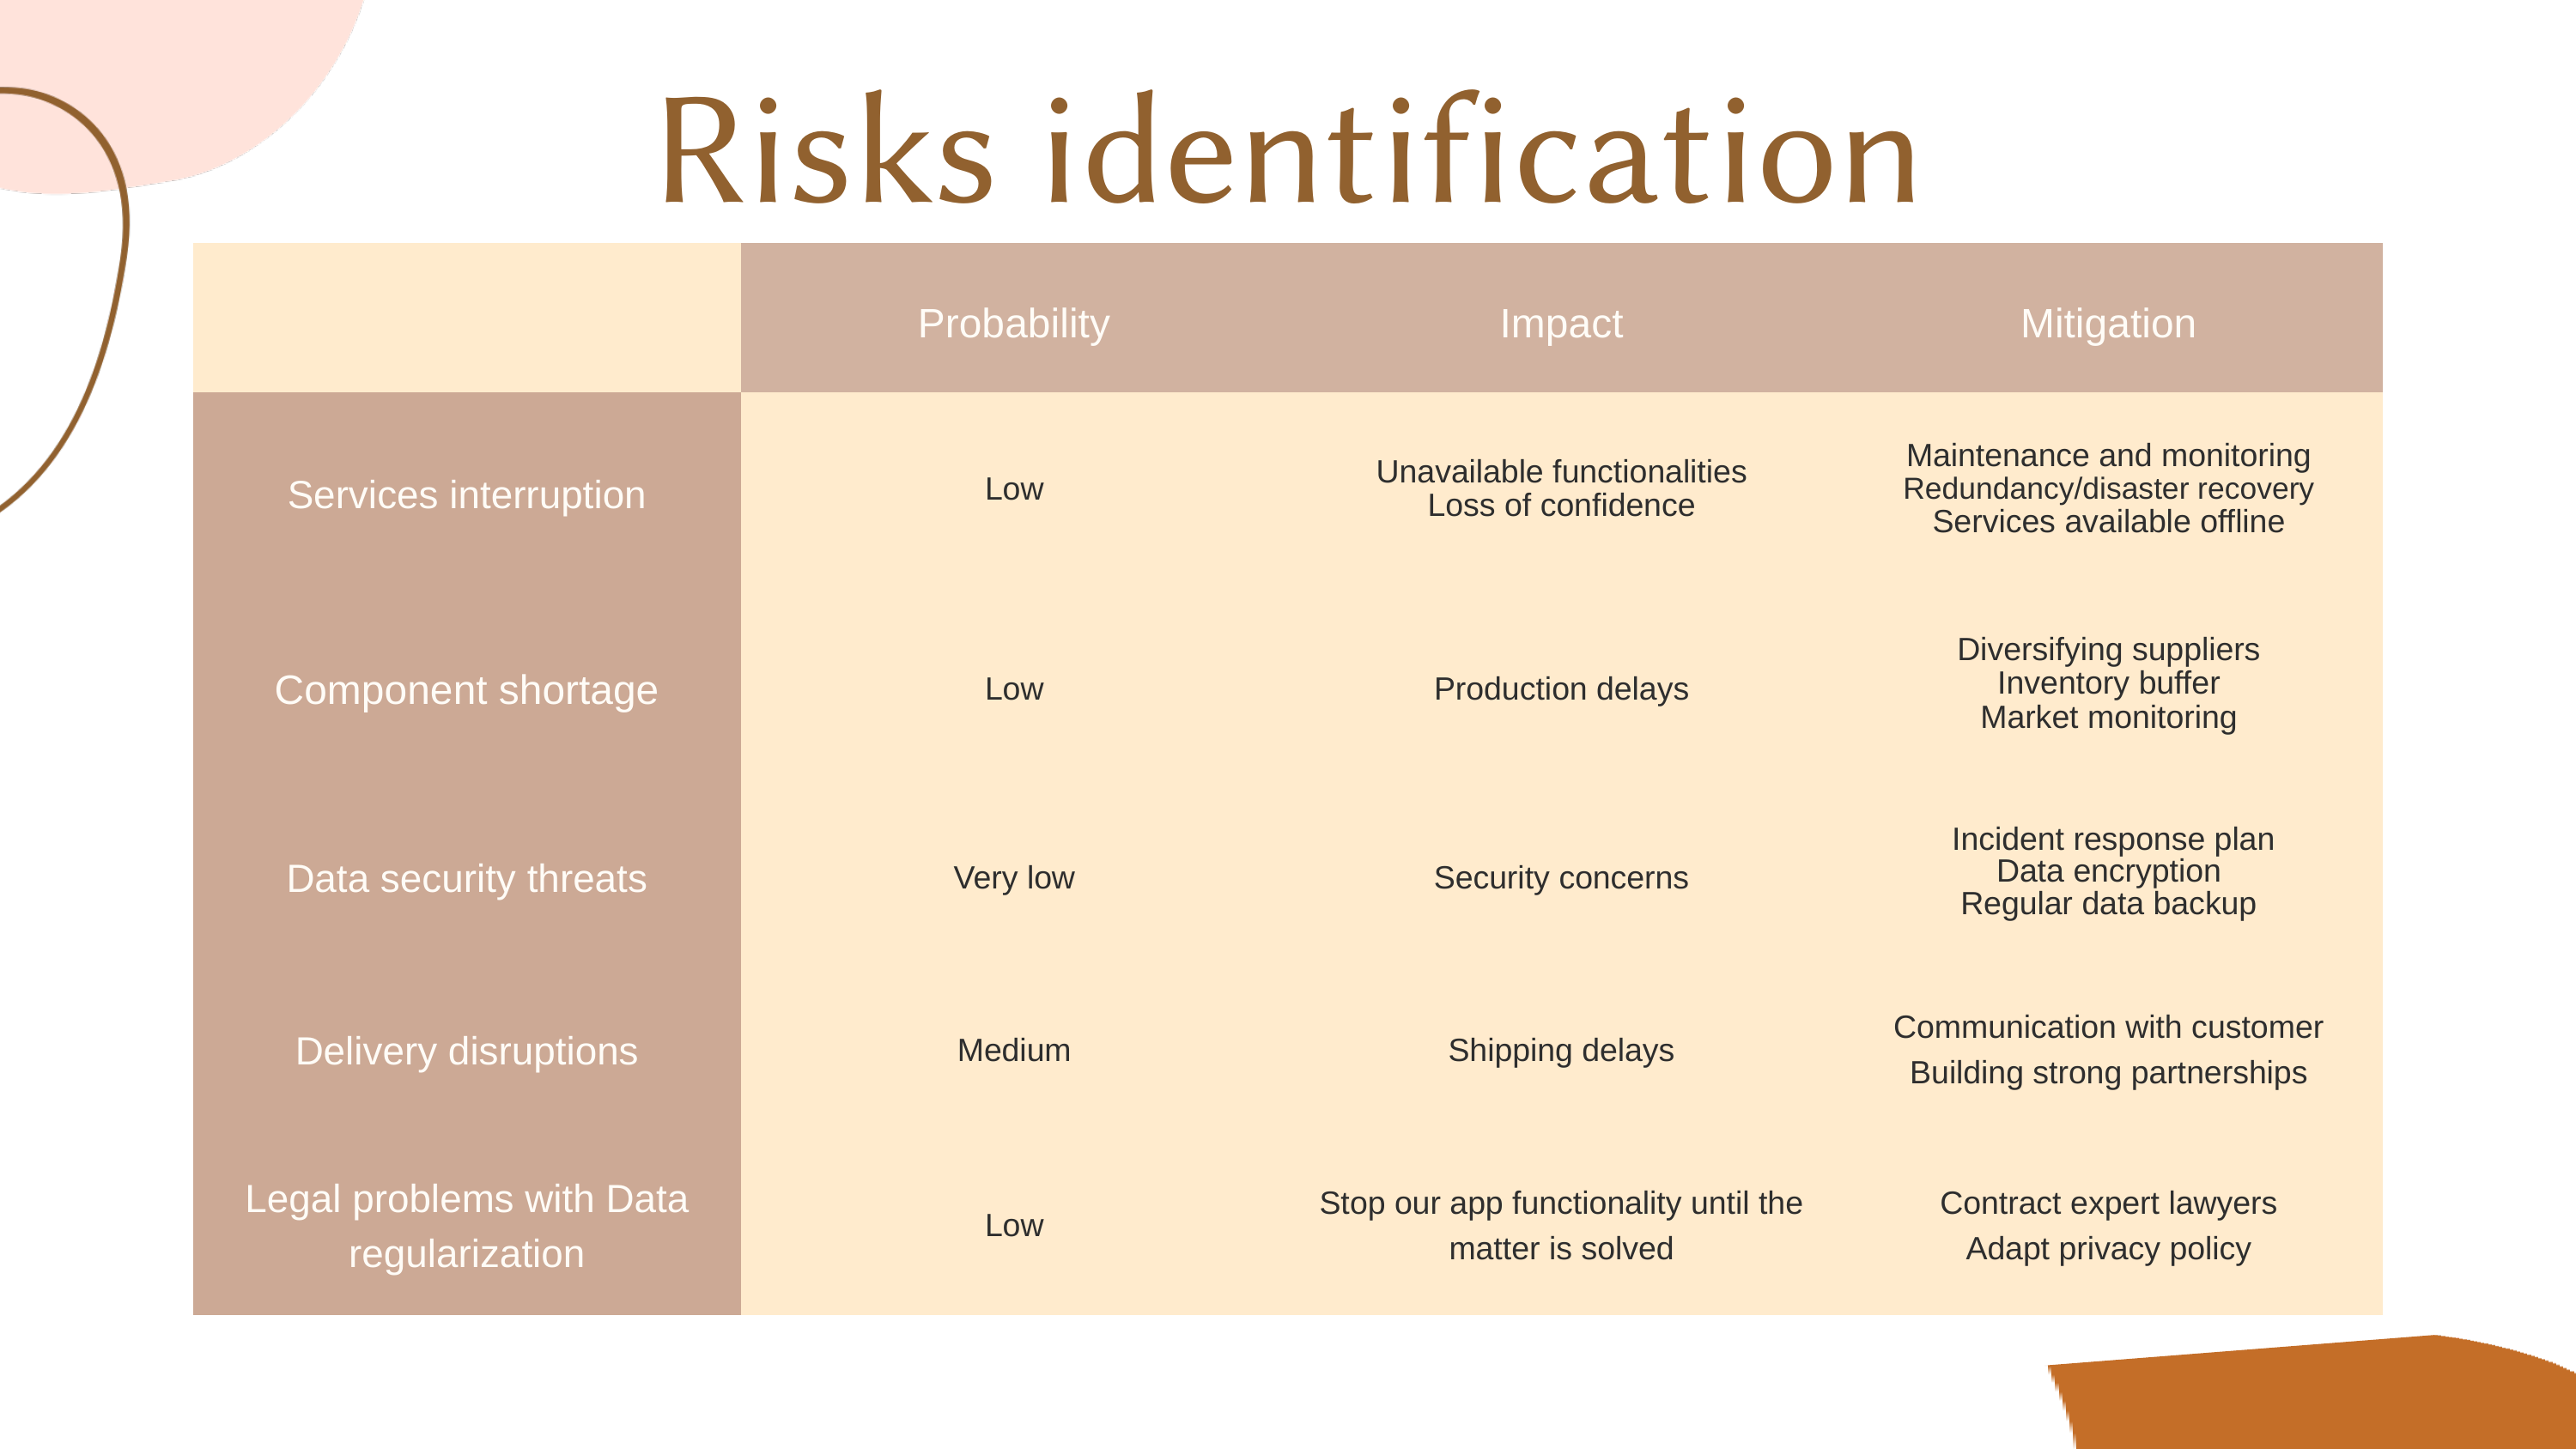

Risks identification

|  | Probability | Impact | Mitigation |
| --- | --- | --- | --- |
| Services interruption | Low | Unavailable functionalities Loss of confidence | Maintenance and monitoring Redundancy/disaster recovery Services available offline |
| Component shortage | Low | Production delays | Diversifying suppliers Inventory buffer Market monitoring |
| Data security threats | Very low | Security concerns | Incident response plan Data encryption Regular data backup |
| Delivery disruptions | Medium | Shipping delays | Communication with customer Building strong partnerships |
| Legal problems with Data regularization | Low | Stop our app functionality until the matter is solved | Contract expert lawyers Adapt privacy policy |